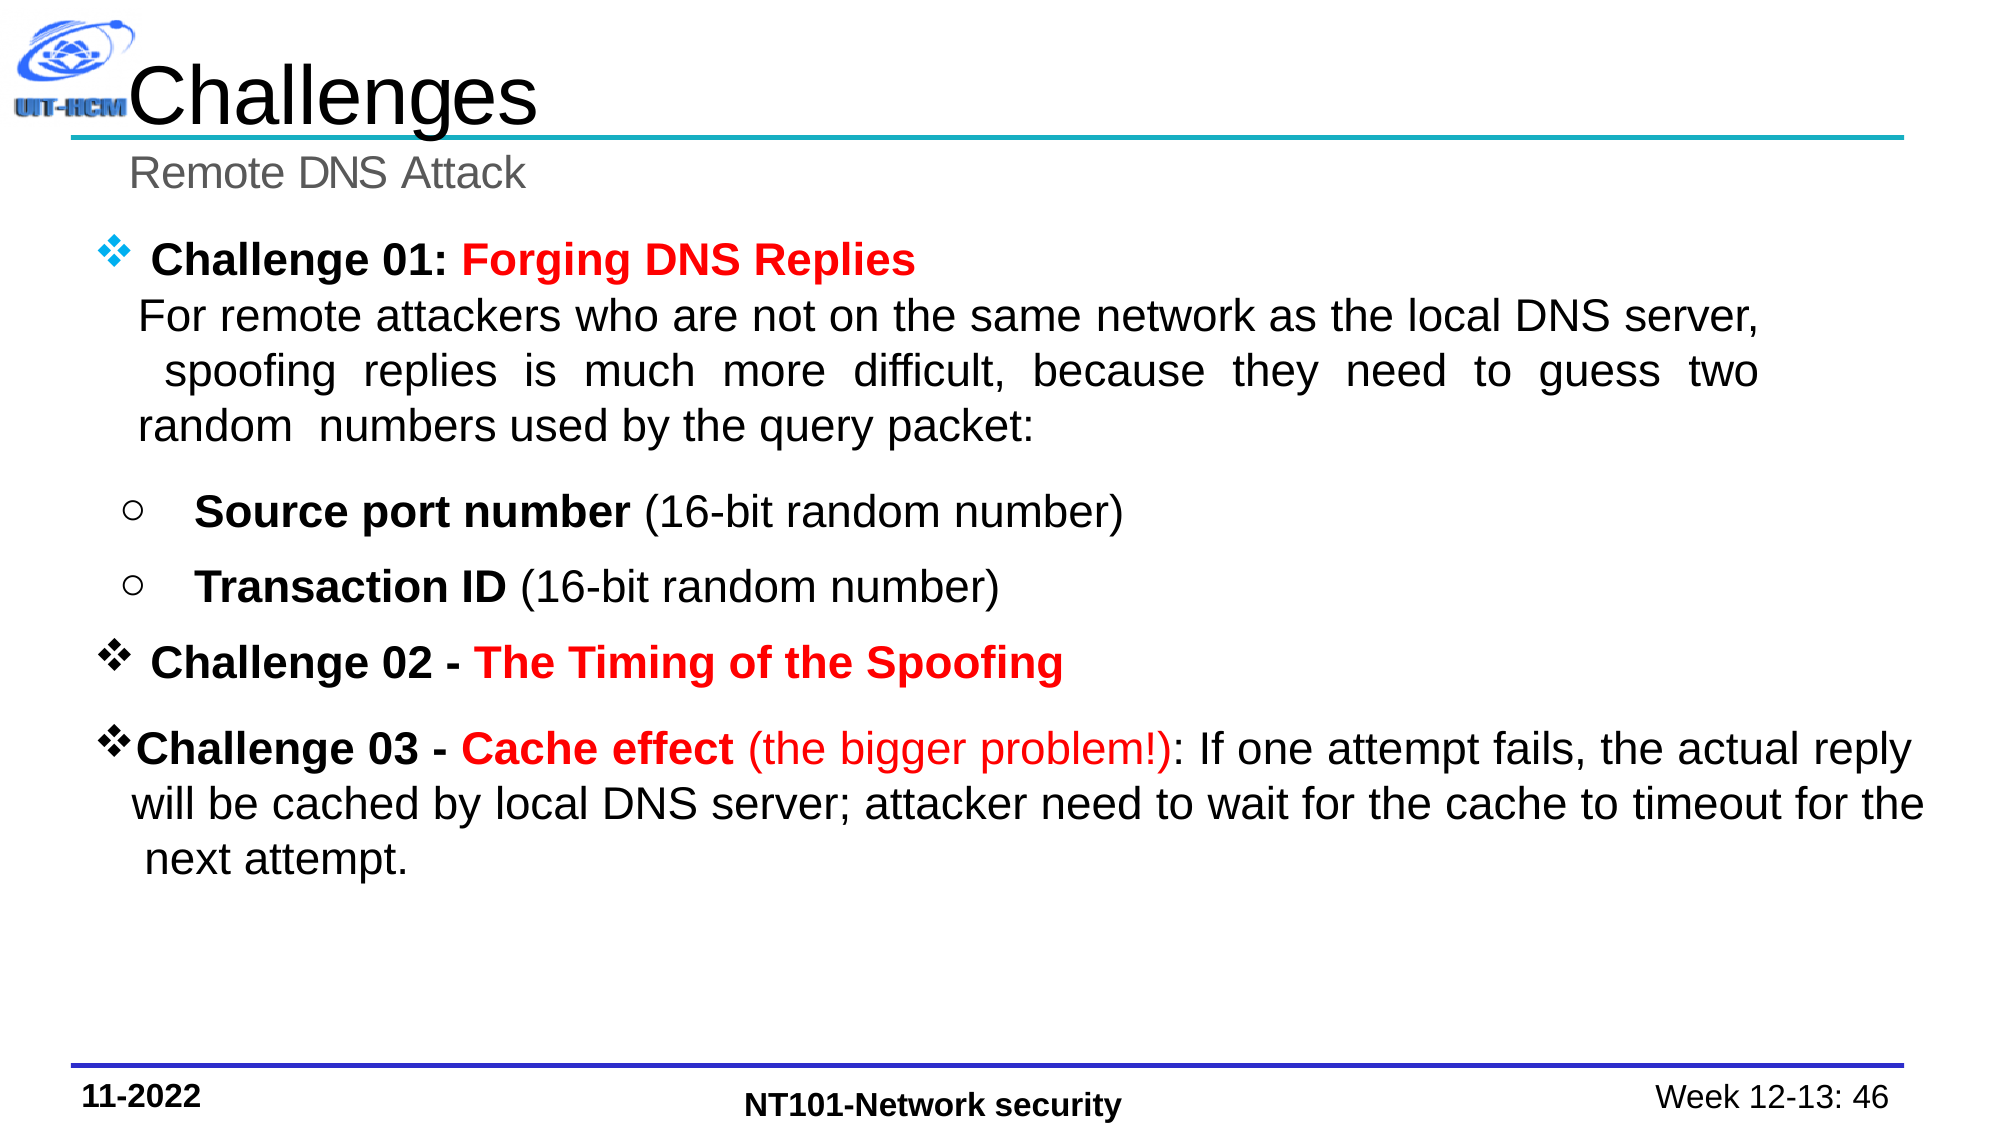

# Challenges
Remote DNS Attack
Challenge 01: Forging DNS Replies
For remote attackers who are not on the same network as the local DNS server,  spoofing replies is much more difficult, because they need to guess two random  numbers used by the query packet:
Source port number (16-bit random number)
Transaction ID (16-bit random number)
Challenge 02 - The Timing of the Spoofing
Challenge 03 - Cache effect (the bigger problem!): If one attempt fails, the actual reply  will be cached by local DNS server; attacker need to wait for the cache to timeout for the  next attempt.